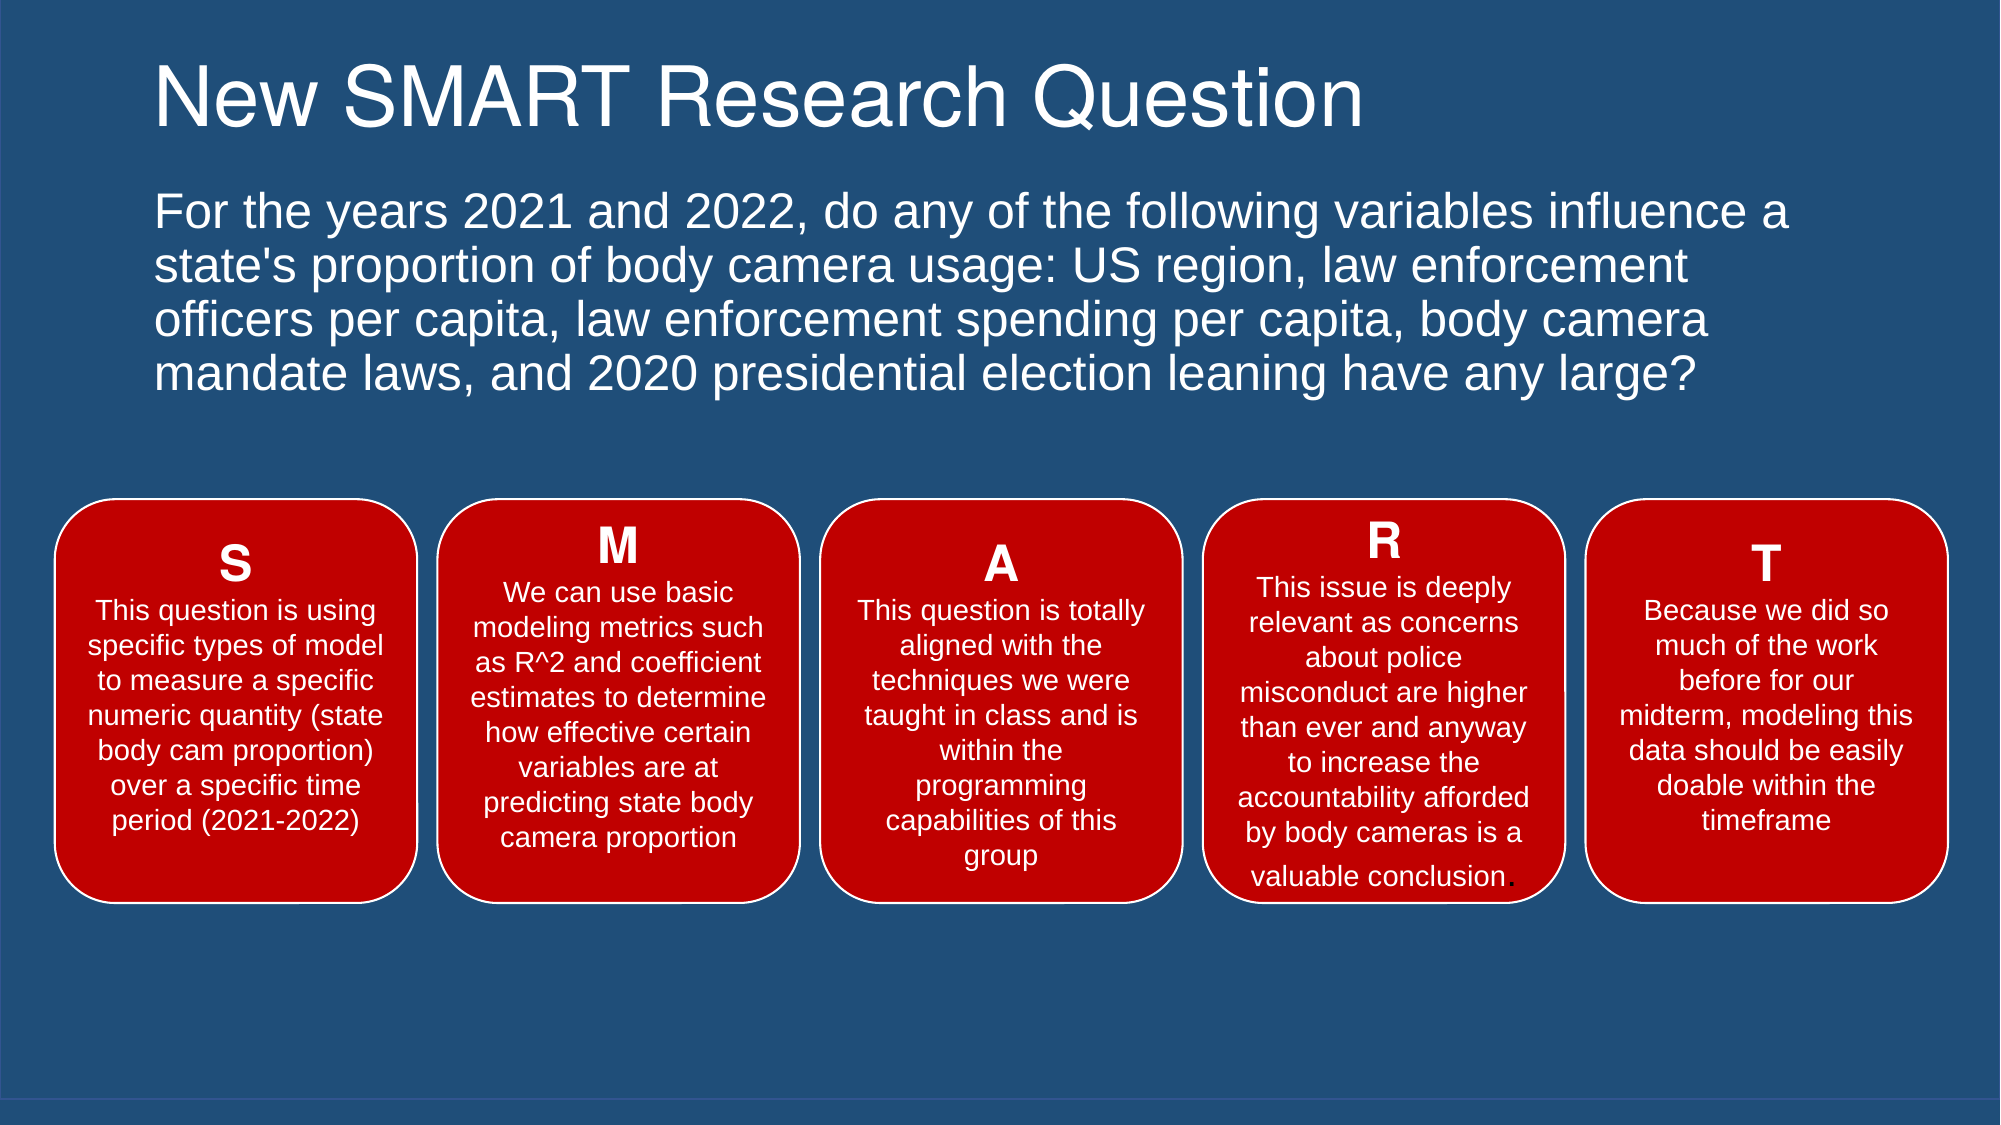

# New SMART Research Question For the years 2021 and 2022, do any of the following variables influence a state's proportion of body camera usage: US region, law enforcement officers per capita, law enforcement spending per capita, body camera mandate laws, and 2020 presidential election leaning have any large?
S
This question is using specific types of model to measure a specific numeric quantity (state body cam proportion) over a specific time period (2021-2022)

M
We can use basic modeling metrics such as R^2 and coefficient estimates to determine how effective certain variables are at predicting state body camera proportion

A
This question is totally aligned with the techniques we were taught in class and is within the programming capabilities of this group
R
This issue is deeply relevant as concerns about police misconduct are higher than ever and anyway to increase the accountability afforded by body cameras is a valuable conclusion.
T
Because we did so much of the work before for our midterm, modeling this data should be easily doable within the timeframe